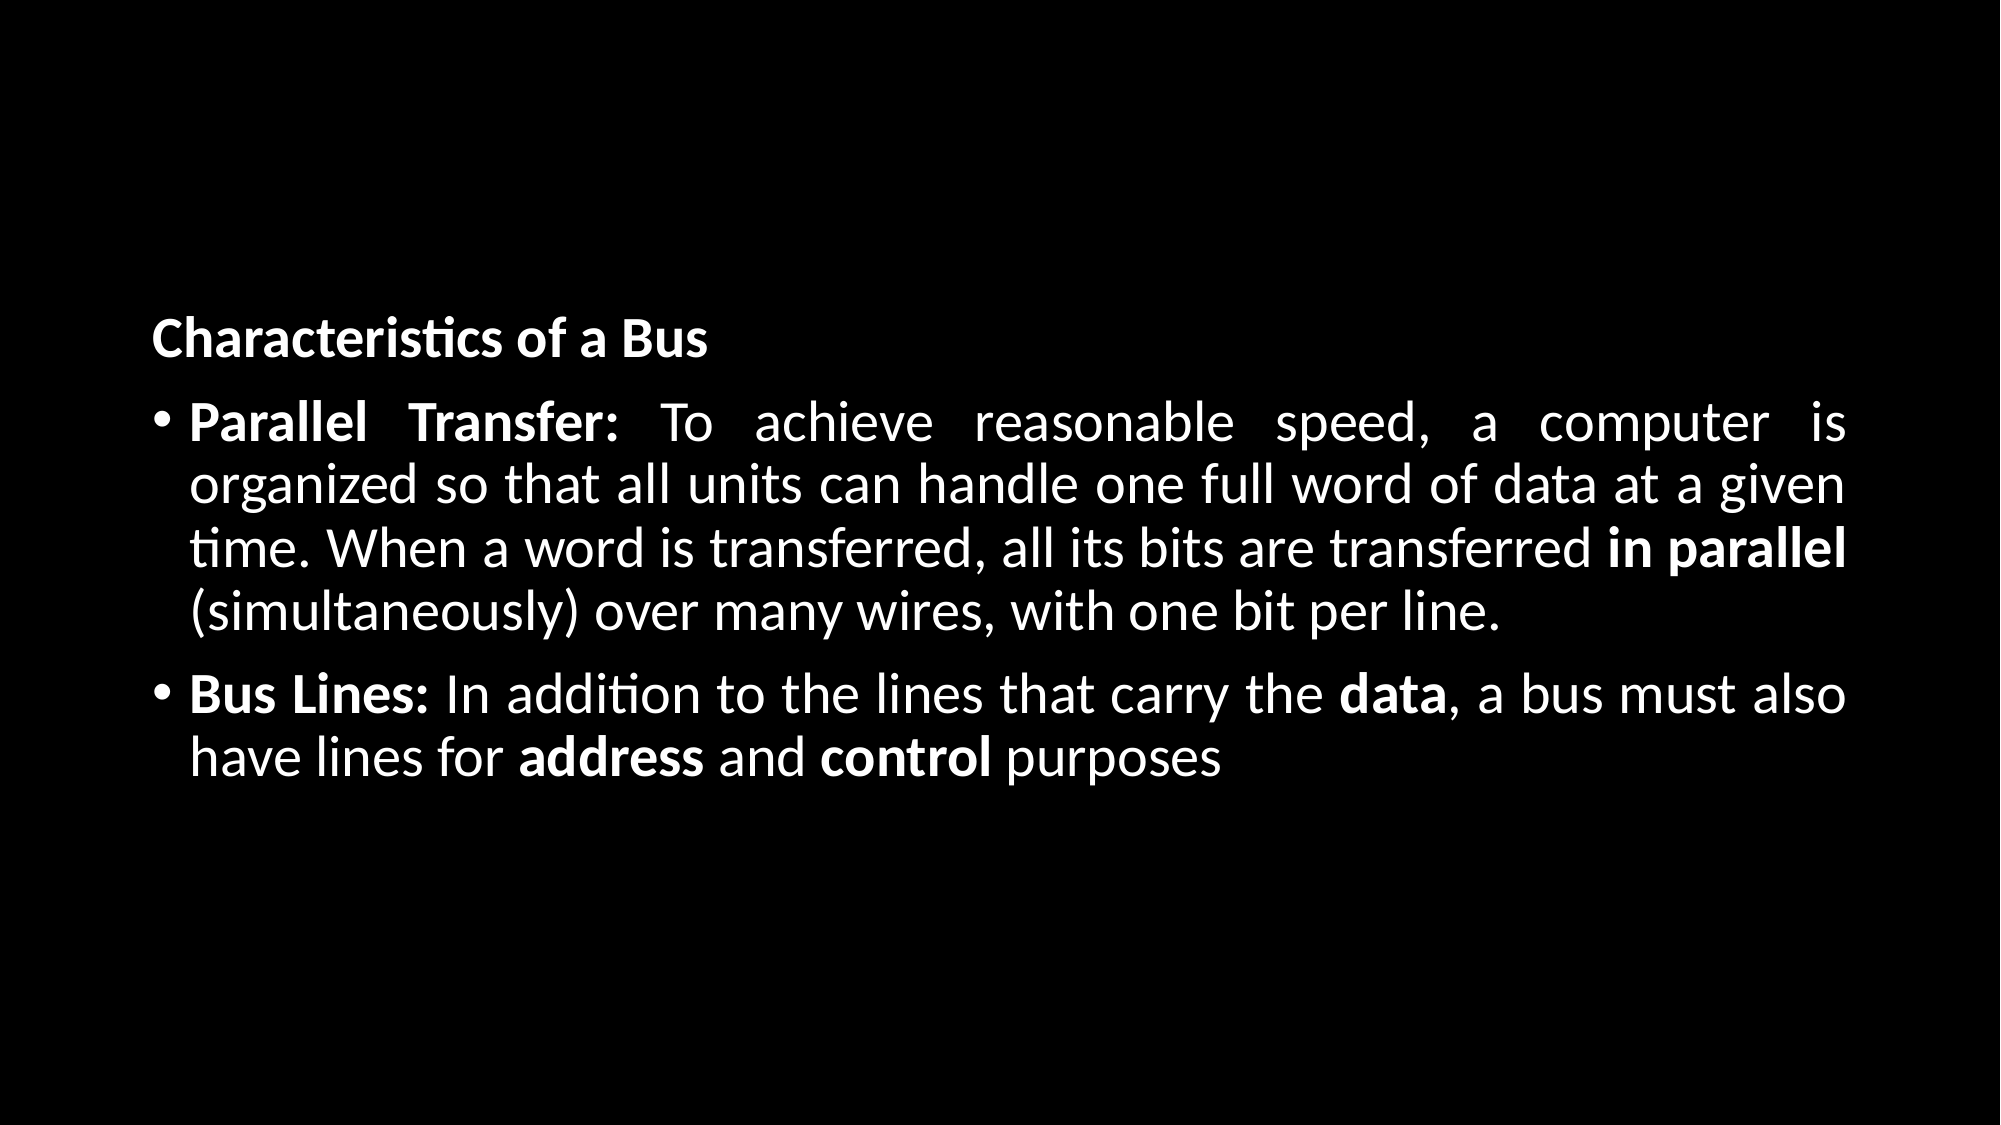

#
Characteristics of a Bus
Parallel Transfer: To achieve reasonable speed, a computer is organized so that all units can handle one full word of data at a given time. When a word is transferred, all its bits are transferred in parallel (simultaneously) over many wires, with one bit per line.
Bus Lines: In addition to the lines that carry the data, a bus must also have lines for address and control purposes